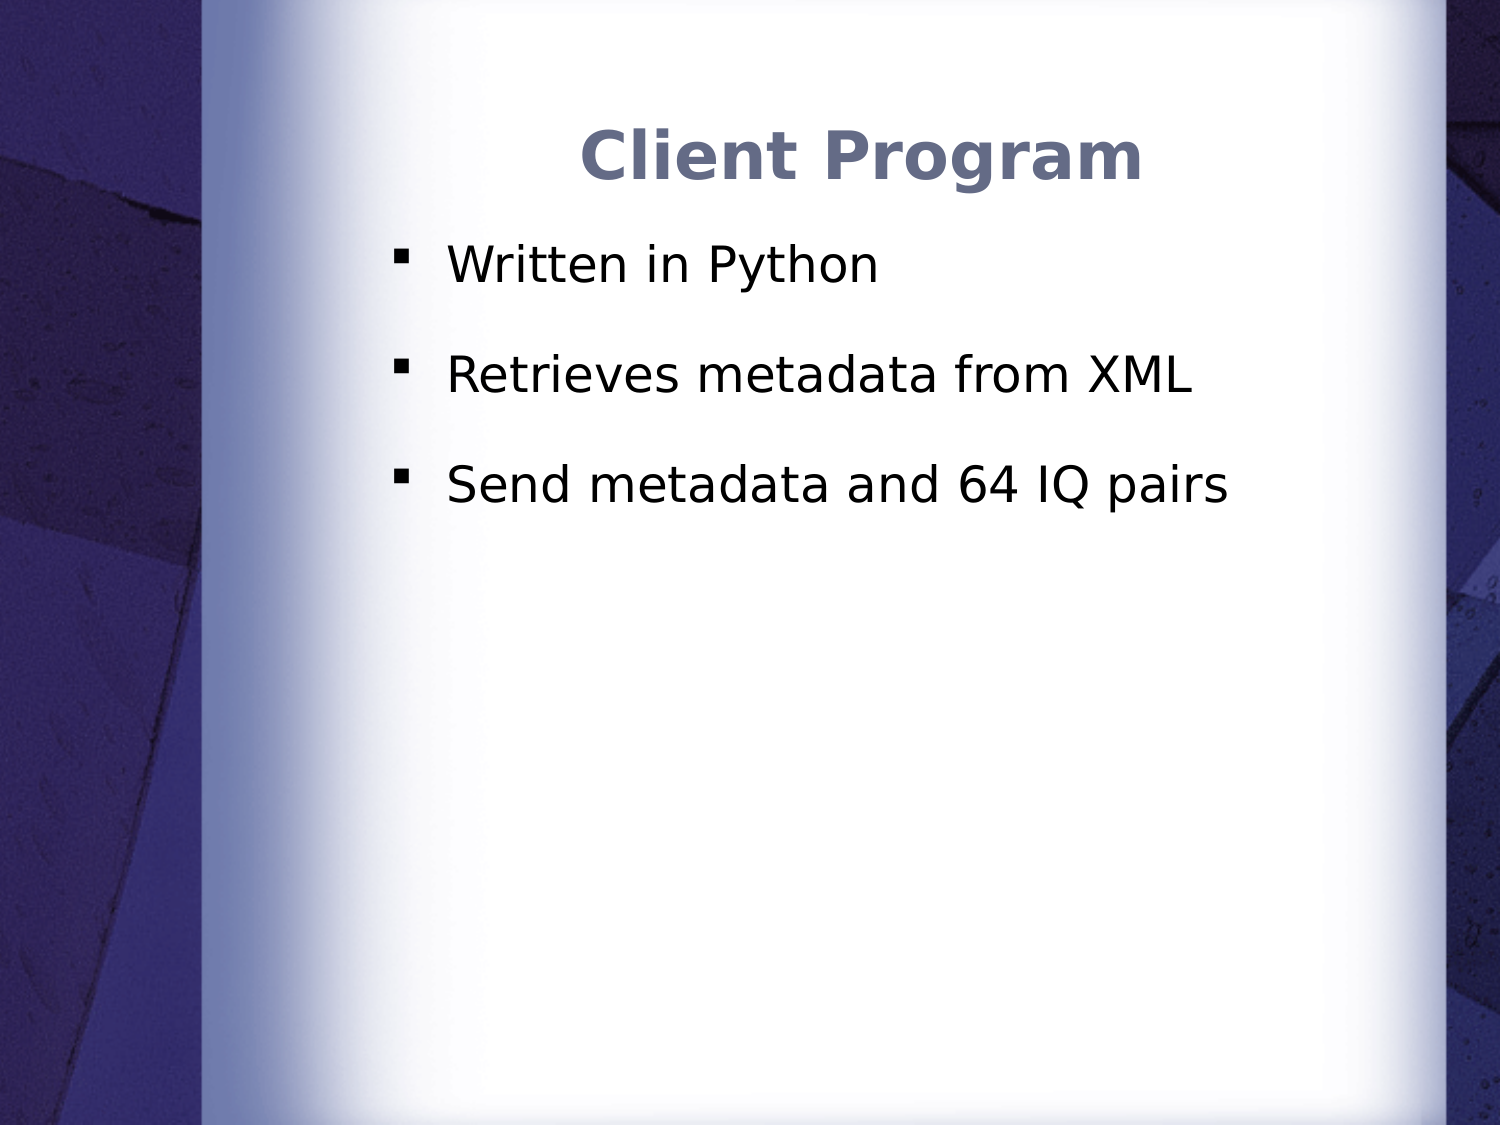

# Client Program
Written in Python
Retrieves metadata from XML
Send metadata and 64 IQ pairs